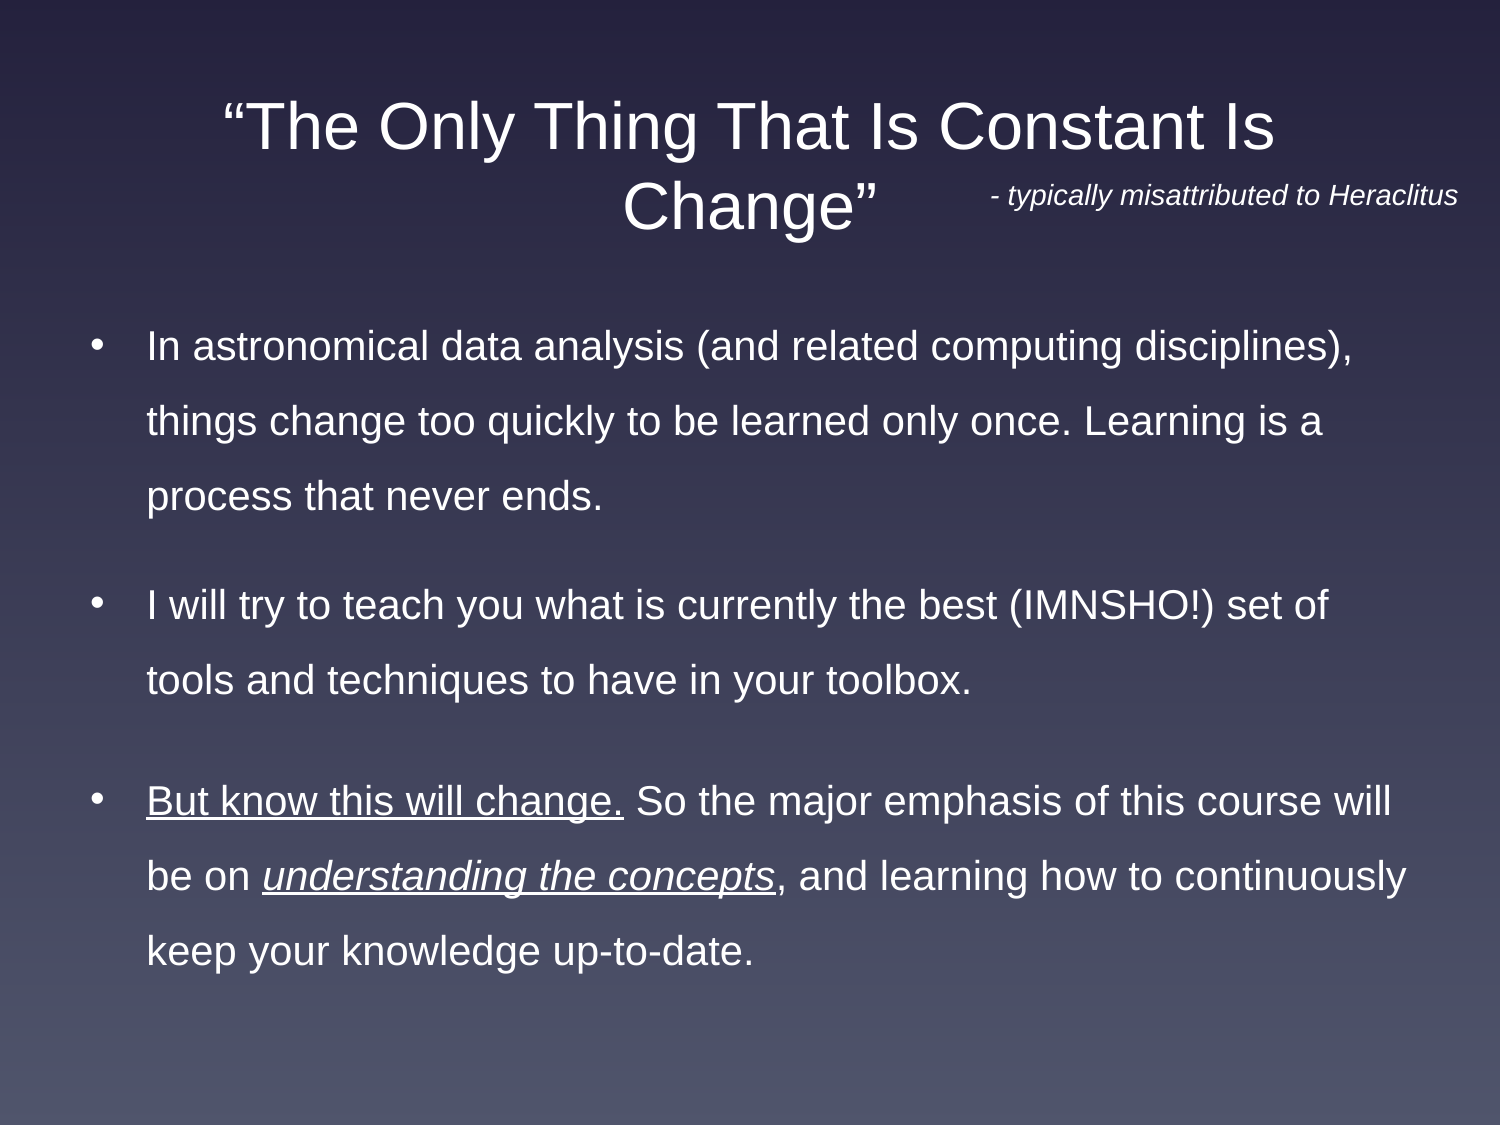

# “The Only Thing That Is Constant Is Change”
- typically misattributed to Heraclitus
In astronomical data analysis (and related computing disciplines), things change too quickly to be learned only once. Learning is a process that never ends.
I will try to teach you what is currently the best (IMNSHO!) set of tools and techniques to have in your toolbox.
But know this will change. So the major emphasis of this course will be on understanding the concepts, and learning how to continuously keep your knowledge up-to-date.